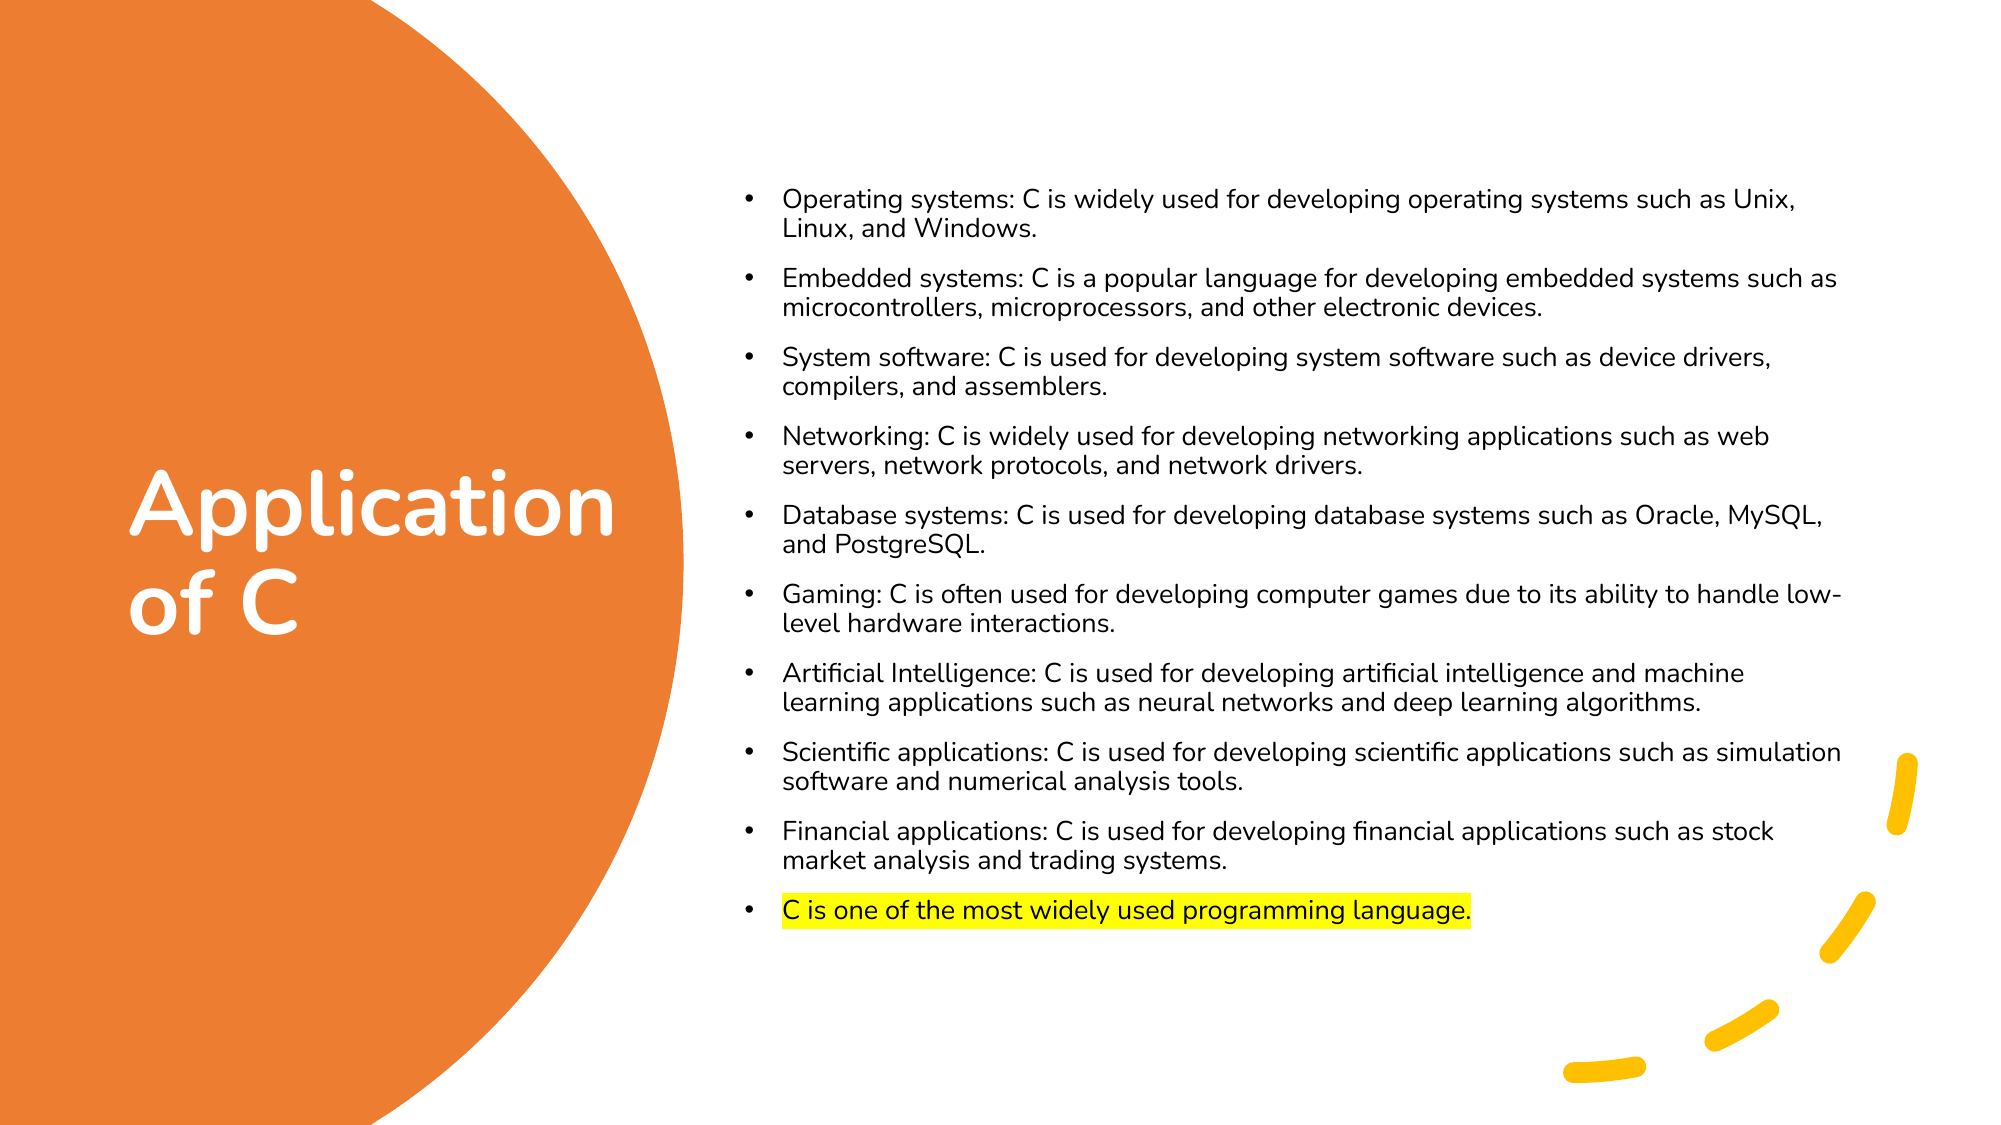

Operating systems: C is widely used for developing operating systems such as Unix, Linux, and Windows.
Embedded systems: C is a popular language for developing embedded systems such as microcontrollers, microprocessors, and other electronic devices.
System software: C is used for developing system software such as device drivers, compilers, and assemblers.
Networking: C is widely used for developing networking applications such as web servers, network protocols, and network drivers.
Database systems: C is used for developing database systems such as Oracle, MySQL, and PostgreSQL.
Gaming: C is often used for developing computer games due to its ability to handle low-level hardware interactions.
Artificial Intelligence: C is used for developing artificial intelligence and machine learning applications such as neural networks and deep learning algorithms.
Scientific applications: C is used for developing scientific applications such as simulation software and numerical analysis tools.
Financial applications: C is used for developing financial applications such as stock market analysis and trading systems.
C is one of the most widely used programming language.
# Application of C